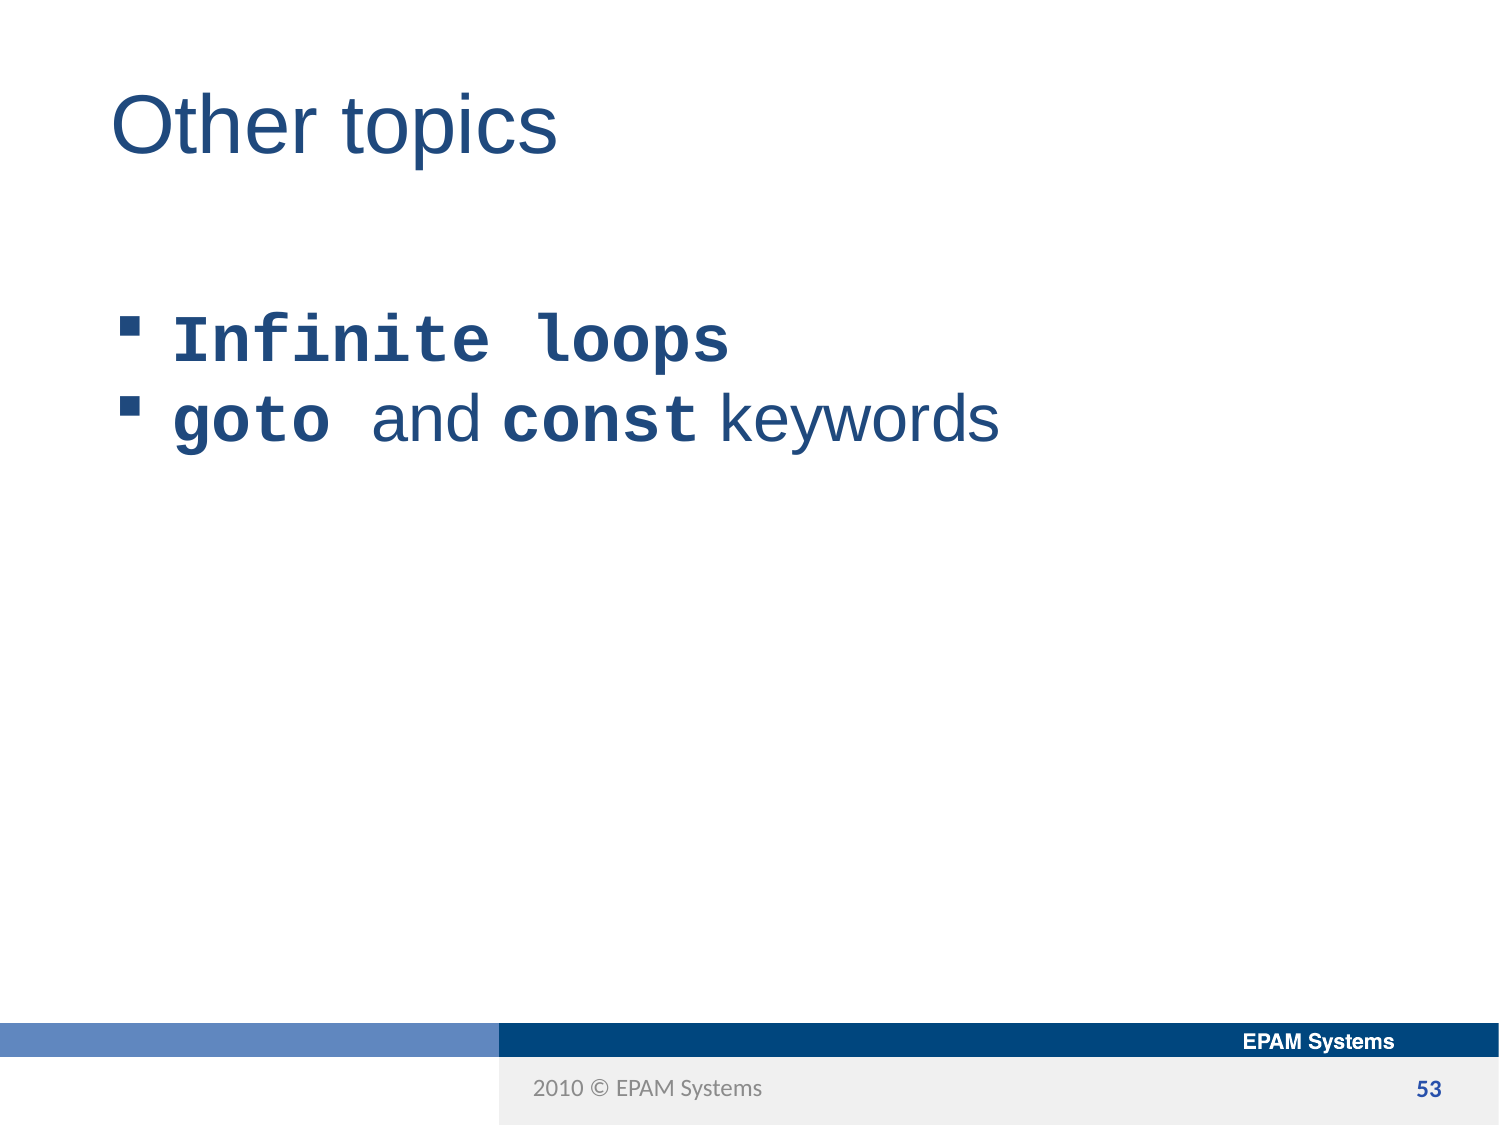

Other topics

Infinite loops
goto and const keywords